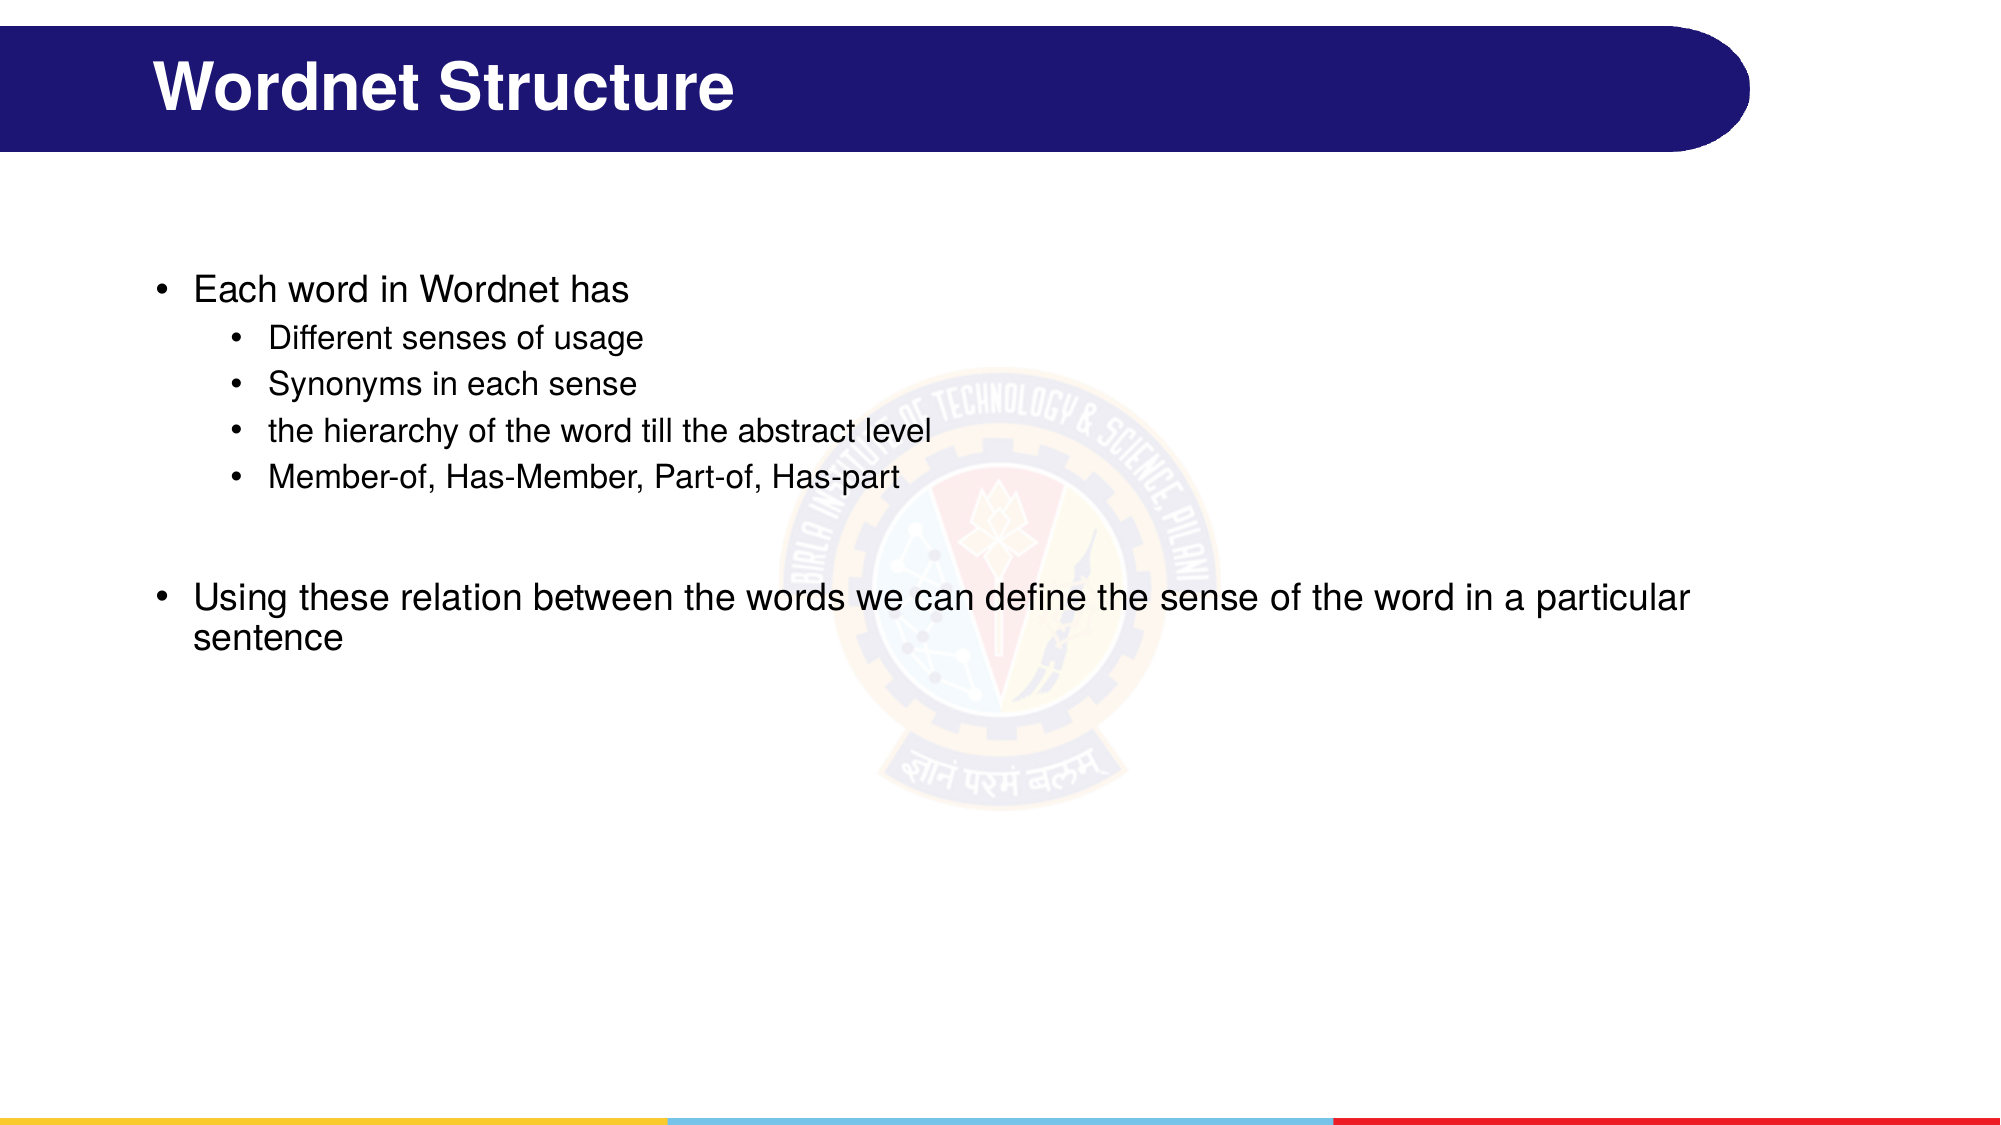

# Wordnet Structure

Each word in Wordnet has
Different senses of usage
Synonyms in each sense
the hierarchy of the word till the abstract level
Member-of, Has-Member, Part-of, Has-part

Using these relation between the words we can define the sense of the word in a particular sentence